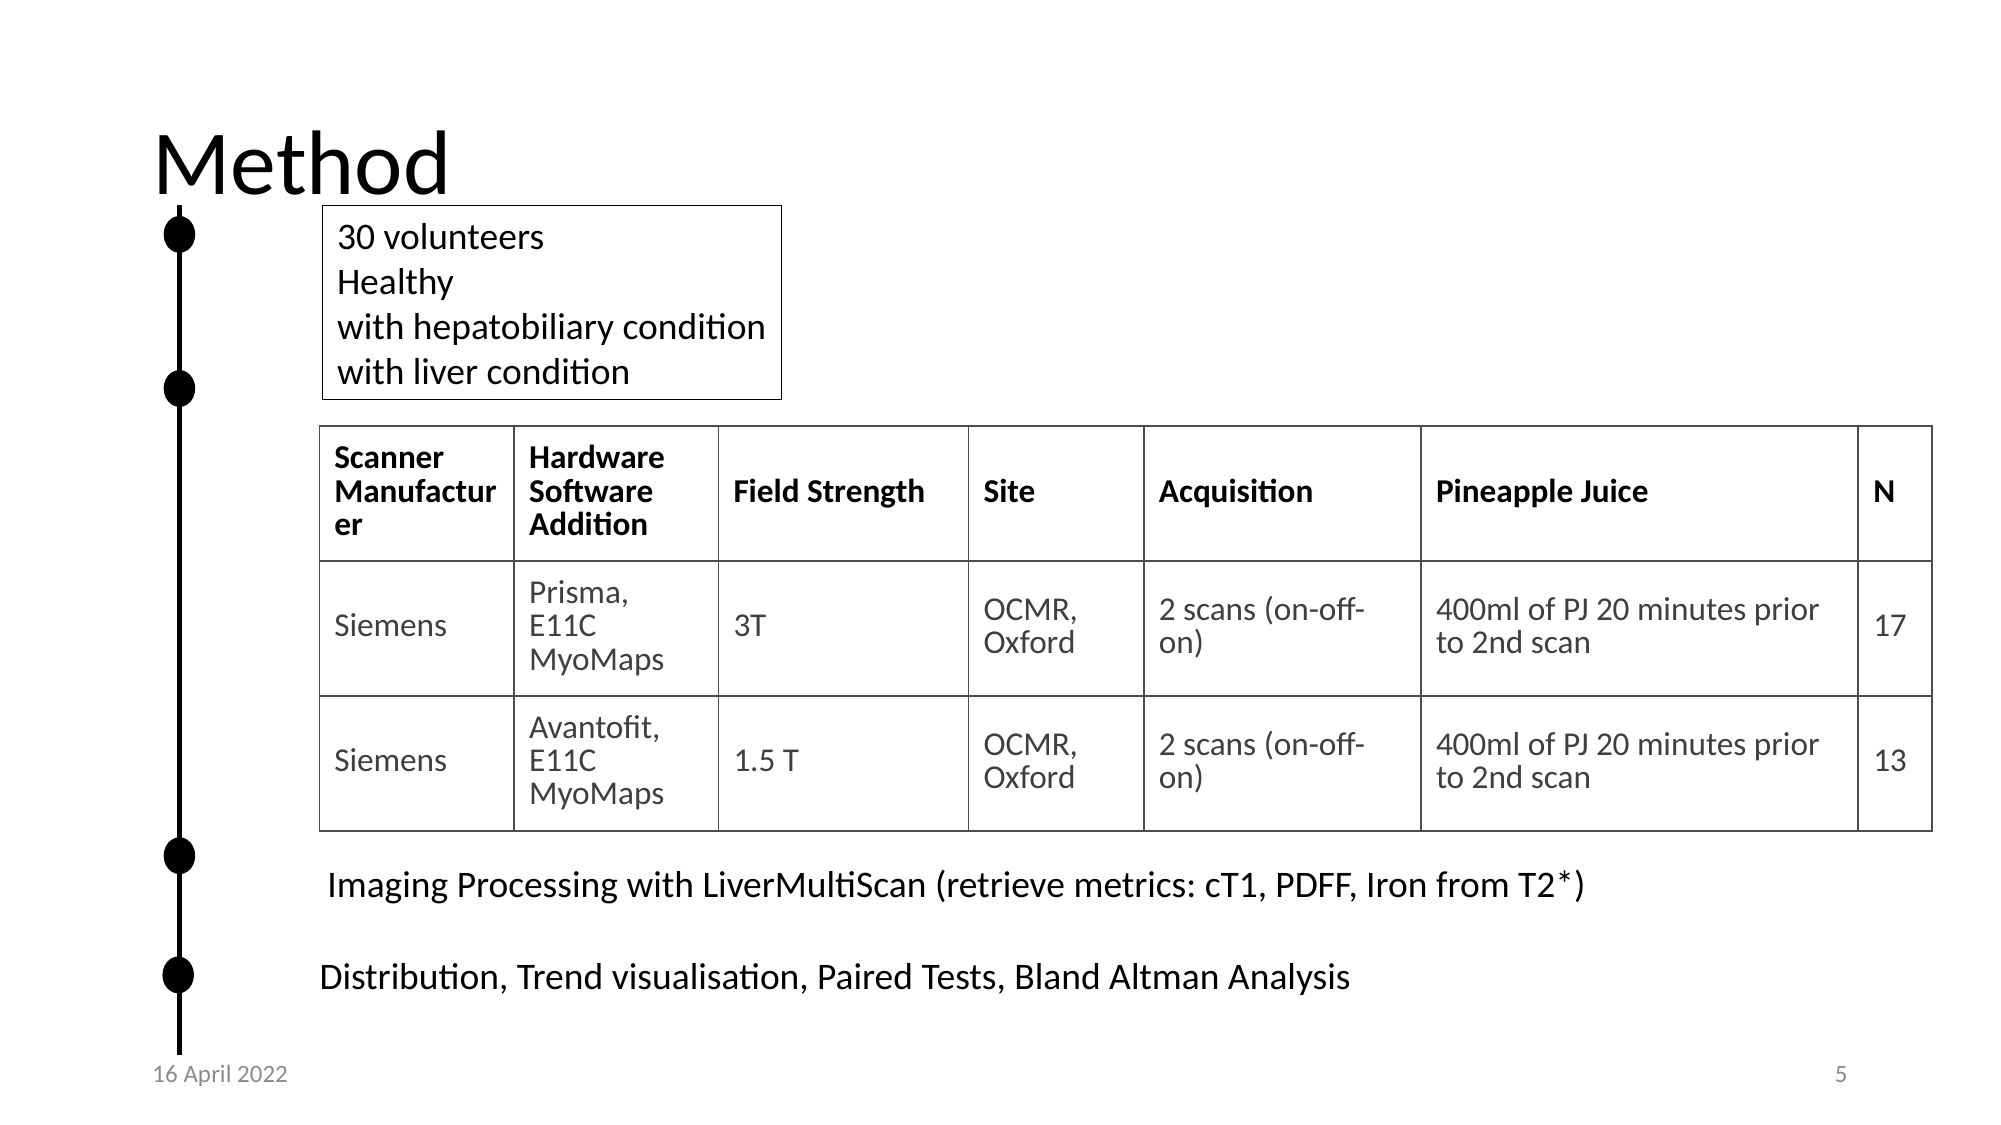

# Method
30 volunteers
Healthy
with hepatobiliary condition
with liver condition

| Scanner Manufacturer | Hardware Software Addition | Field Strength | Site | Acquisition | Pineapple Juice | N |
| --- | --- | --- | --- | --- | --- | --- |
| Siemens | Prisma, E11C MyoMaps | 3T | OCMR, Oxford | 2 scans (on-off-on) | 400ml of PJ 20 minutes prior to 2nd scan | 17 |
| Siemens | Avantofit, E11C MyoMaps | 1.5 T | OCMR, Oxford | 2 scans (on-off-on) | 400ml of PJ 20 minutes prior to 2nd scan | 13 |

Imaging Processing with LiverMultiScan (retrieve metrics: cT1, PDFF, Iron from T2*)
Distribution, Trend visualisation, Paired Tests, Bland Altman Analysis

16 April 2022
5